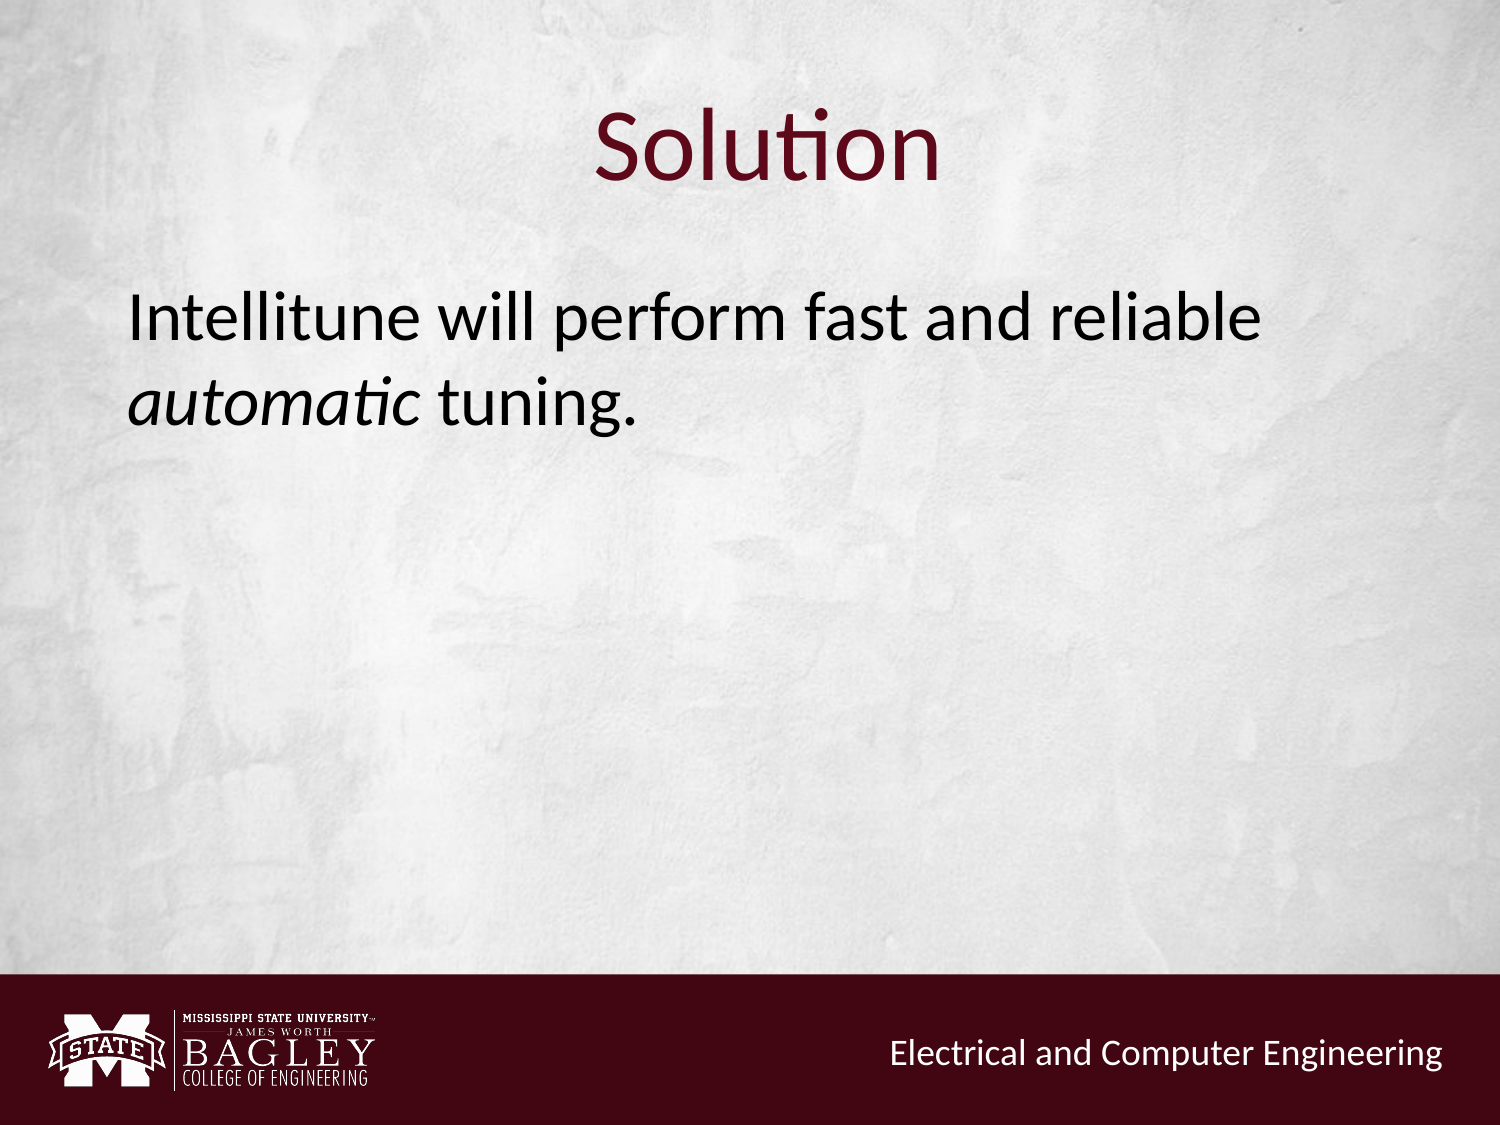

# Solution
Intellitune will perform fast and reliable automatic tuning.